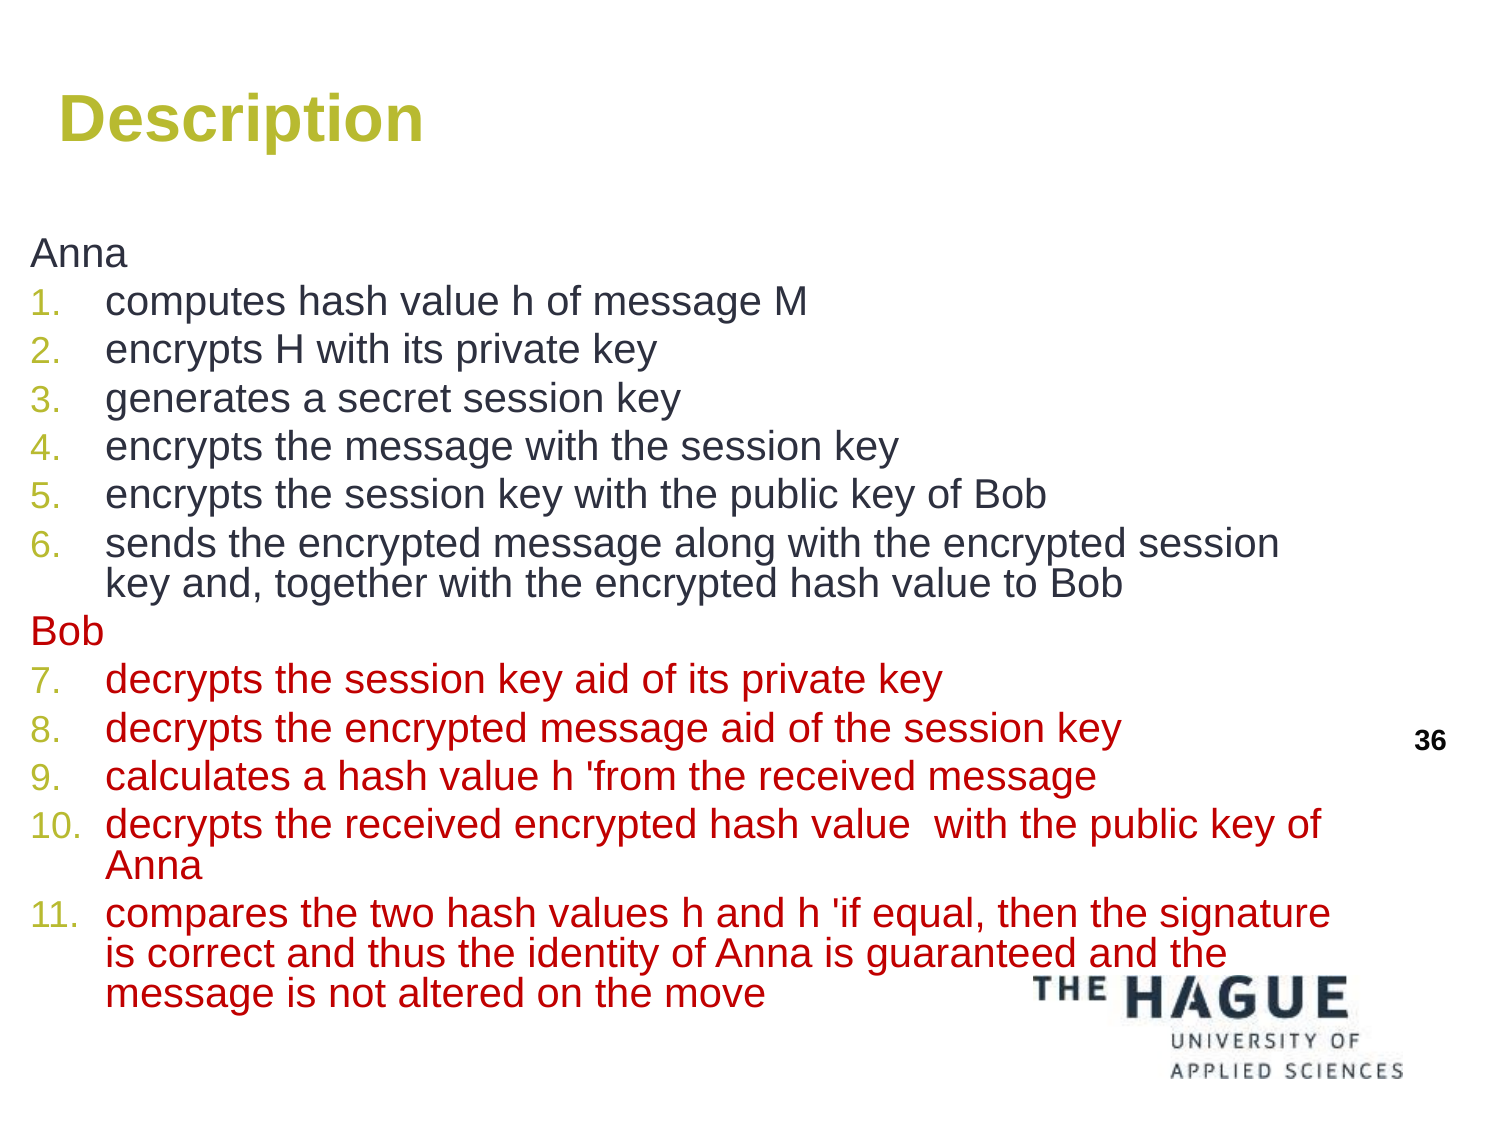

# Description
Anna
computes hash value h of message M
encrypts H with its private key
generates a secret session key
encrypts the message with the session key
encrypts the session key with the public key of Bob
sends the encrypted message along with the encrypted session key and, together with the encrypted hash value to Bob
Bob
decrypts the session key aid of its private key
decrypts the encrypted message aid of the session key
calculates a hash value h 'from the received message
decrypts the received encrypted hash value  with the public key of Anna
compares the two hash values ​​h and h 'if equal, then the signature is correct and thus the identity of Anna is guaranteed and the message is not altered on the move

36